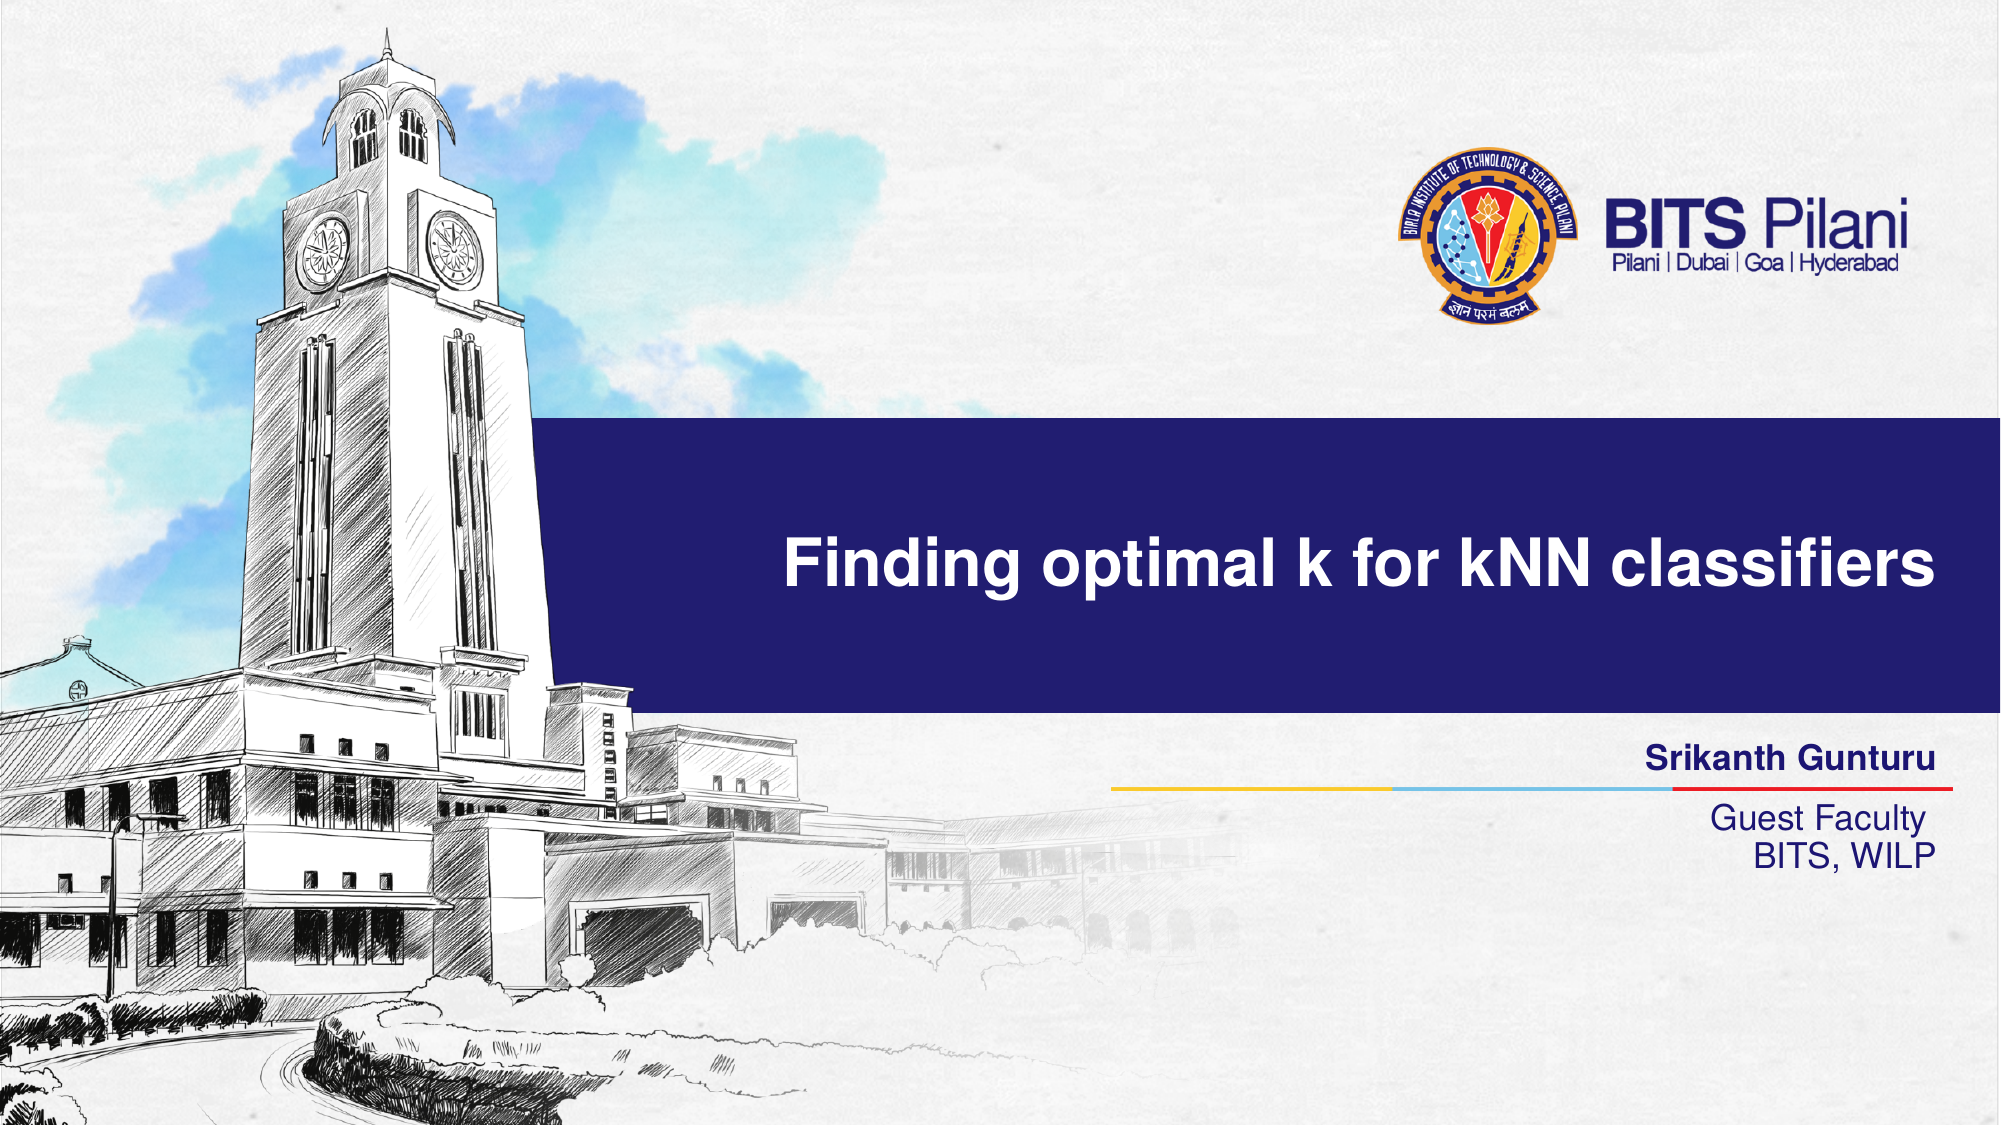

# Finding optimal k for kNN classifiers
Srikanth Gunturu
Guest Faculty
BITS, WILP